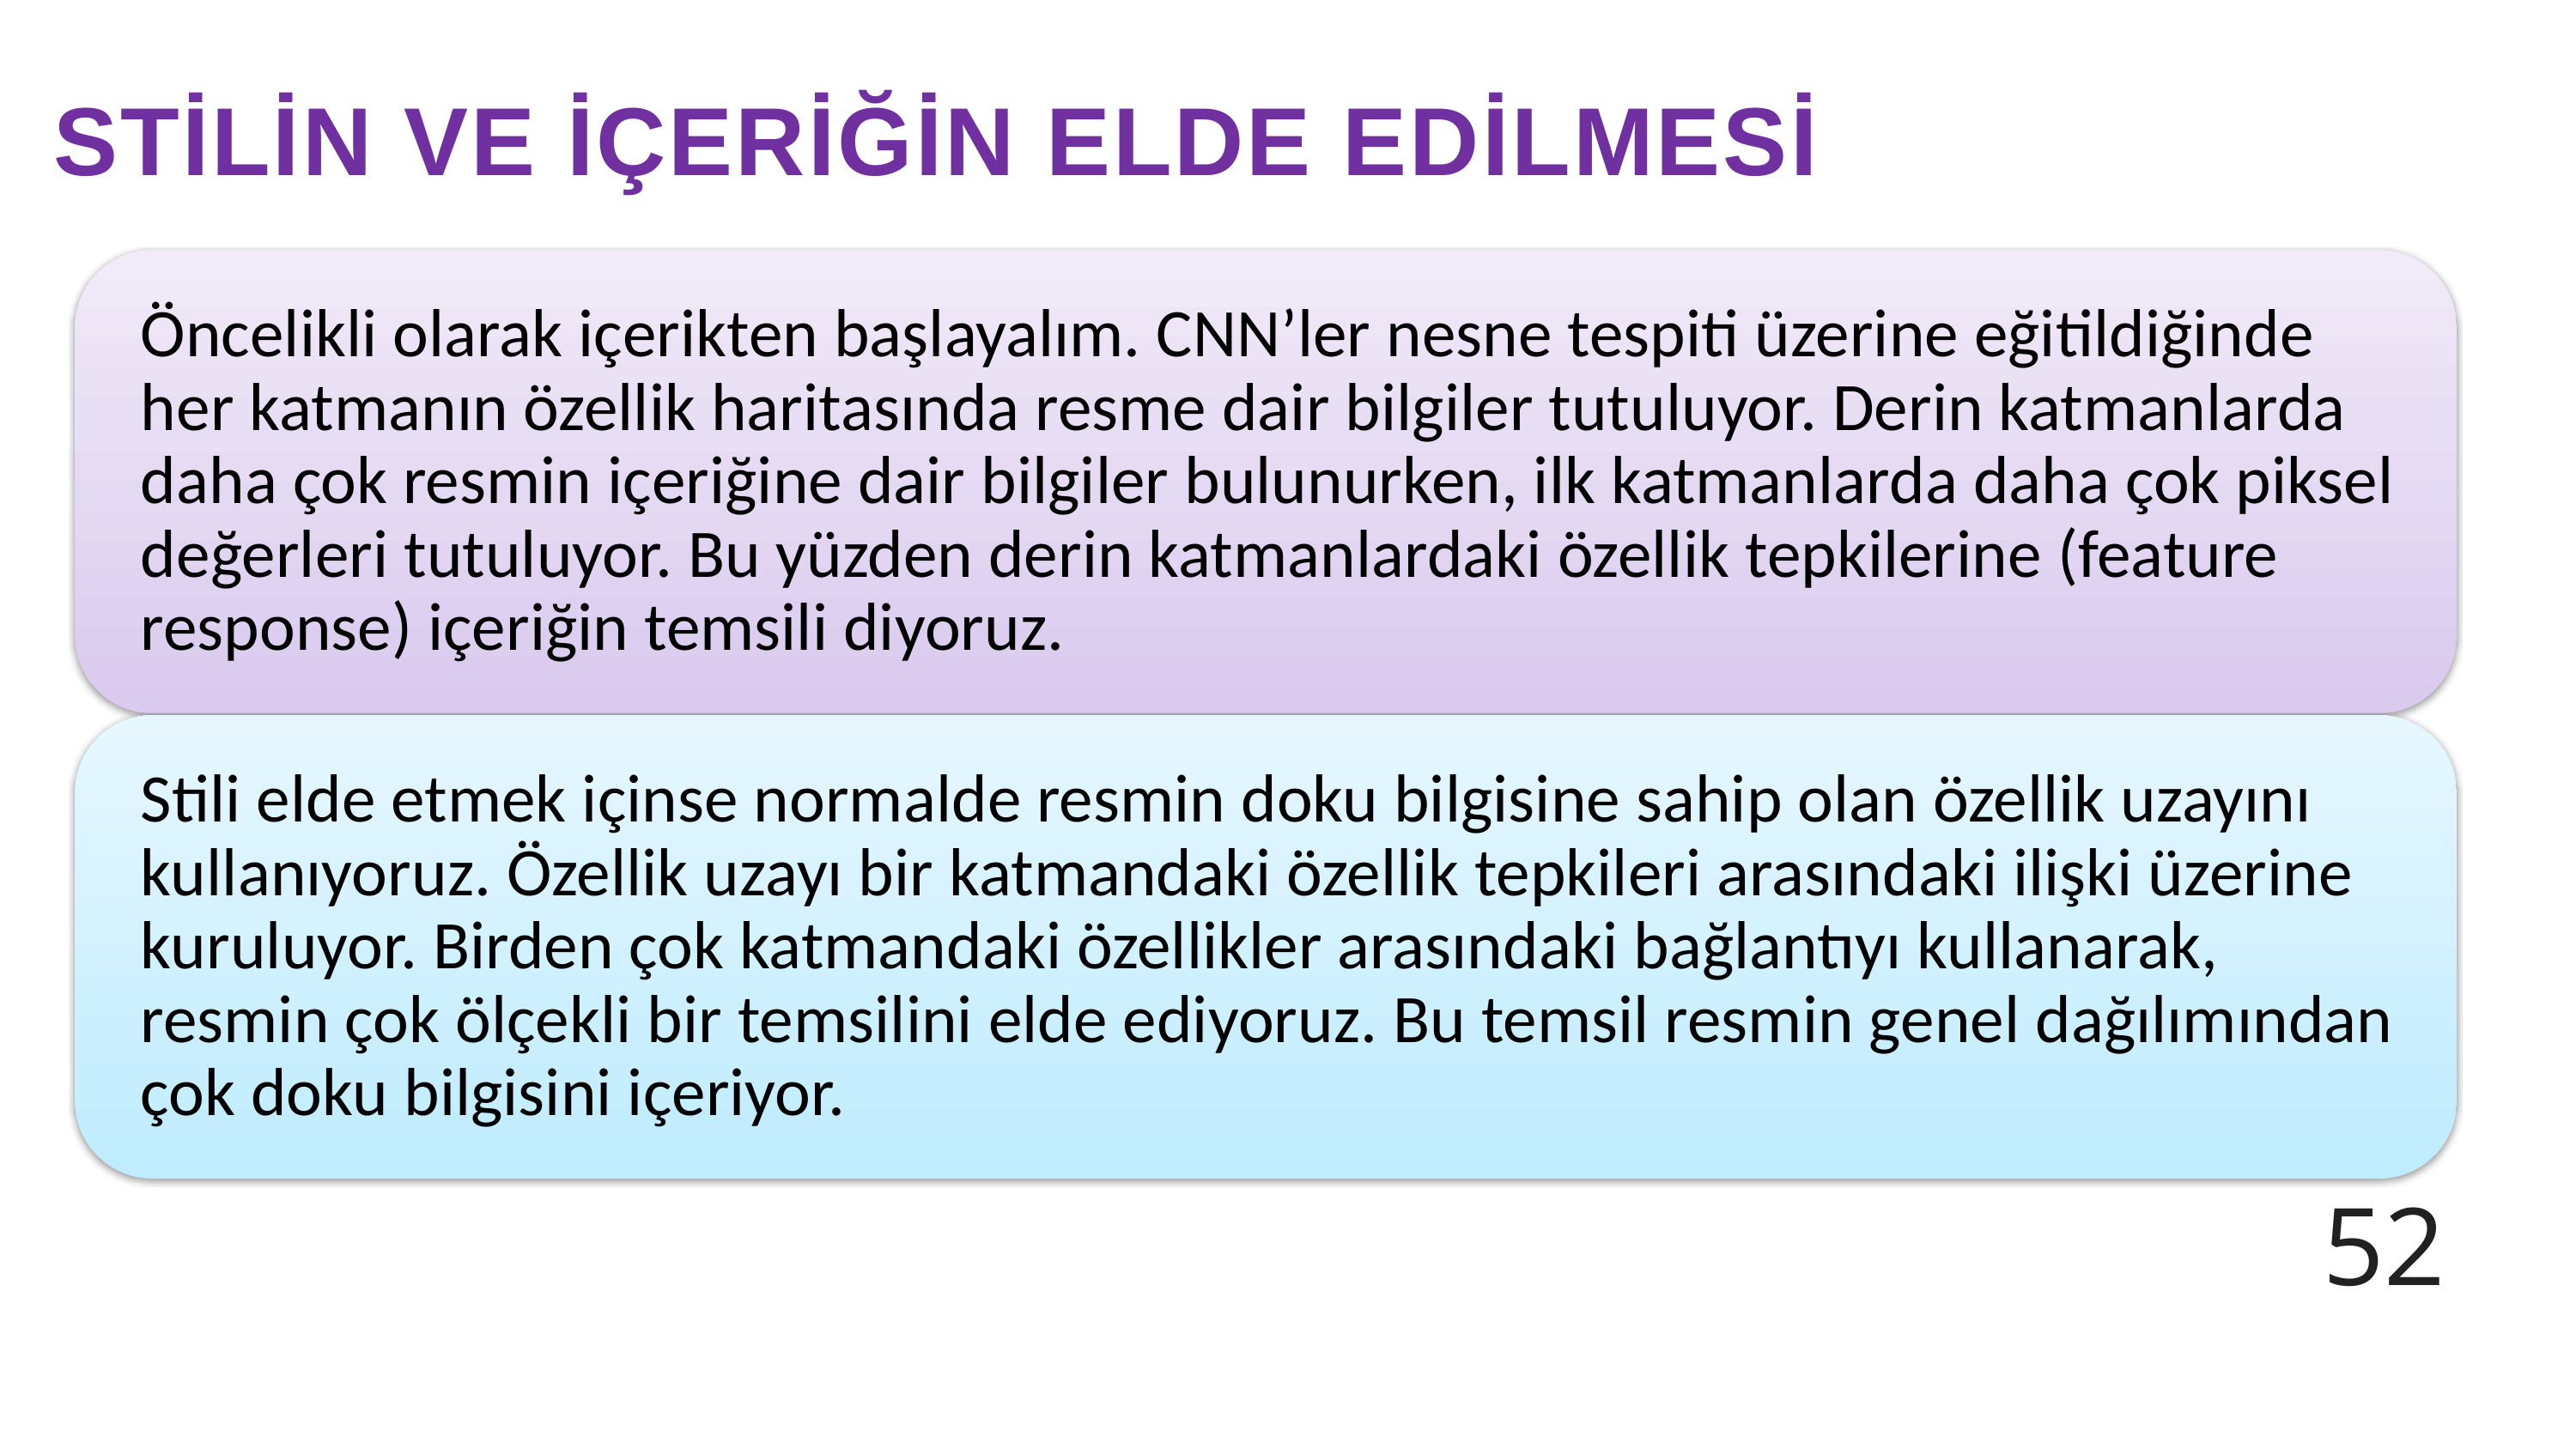

STİLİN VE İÇERİĞİN ELDE EDİLMESİ
Öncelikli olarak içerikten başlayalım. CNN’ler nesne tespiti üzerine eğitildiğinde her katmanın özellik haritasında resme dair bilgiler tutuluyor. Derin katmanlarda daha çok resmin içeriğine dair bilgiler bulunurken, ilk katmanlarda daha çok piksel değerleri tutuluyor. Bu yüzden derin katmanlardaki özellik tepkilerine (feature response) içeriğin temsili diyoruz.
Stili elde etmek içinse normalde resmin doku bilgisine sahip olan özellik uzayını kullanıyoruz. Özellik uzayı bir katmandaki özellik tepkileri arasındaki ilişki üzerine kuruluyor. Birden çok katmandaki özellikler arasındaki bağlantıyı kullanarak, resmin çok ölçekli bir temsilini elde ediyoruz. Bu temsil resmin genel dağılımından çok doku bilgisini içeriyor.
52